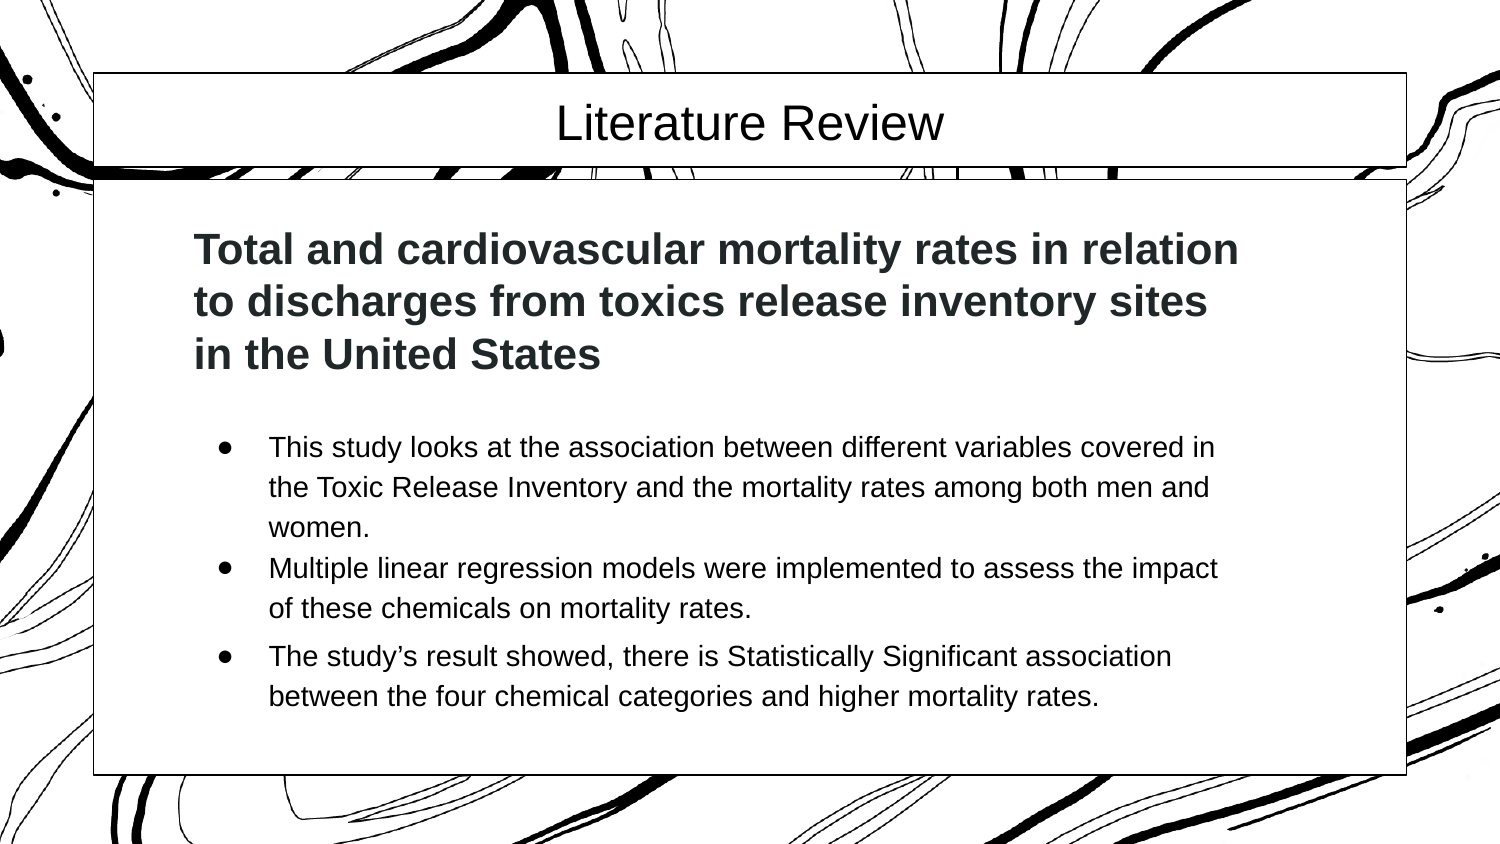

# Literature Review
Total and cardiovascular mortality rates in relation to discharges from toxics release inventory sites in the United States
This study looks at the association between different variables covered in the Toxic Release Inventory and the mortality rates among both men and women.
Multiple linear regression models were implemented to assess the impact of these chemicals on mortality rates.
The study’s result showed, there is Statistically Significant association between the four chemical categories and higher mortality rates.